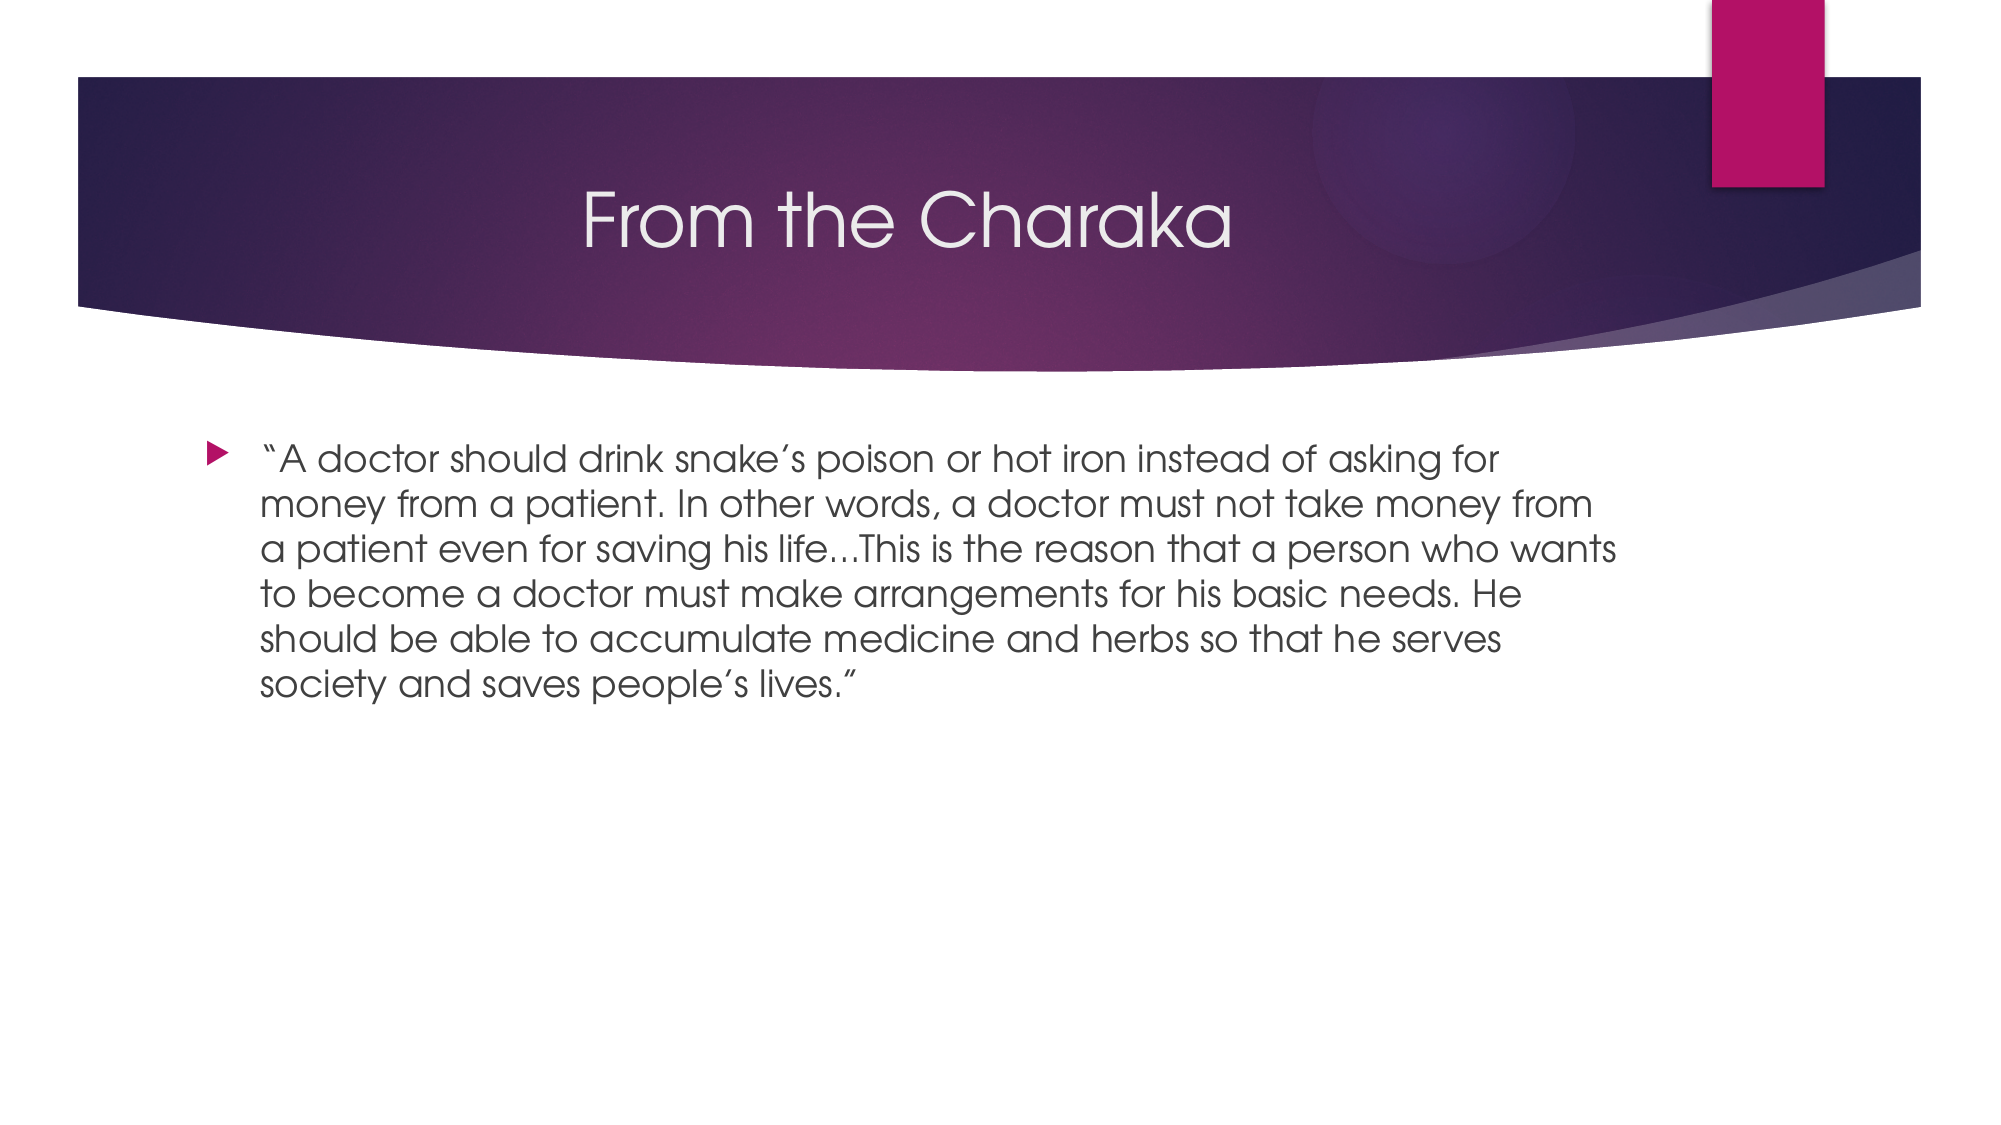

# From the Charaka
“A doctor should drink snake’s poison or hot iron instead of asking for money from a patient. In other words, a doctor must not take money from a patient even for saving his life…This is the reason that a person who wants to become a doctor must make arrangements for his basic needs. He should be able to accumulate medicine and herbs so that he serves society and saves people’s lives.”